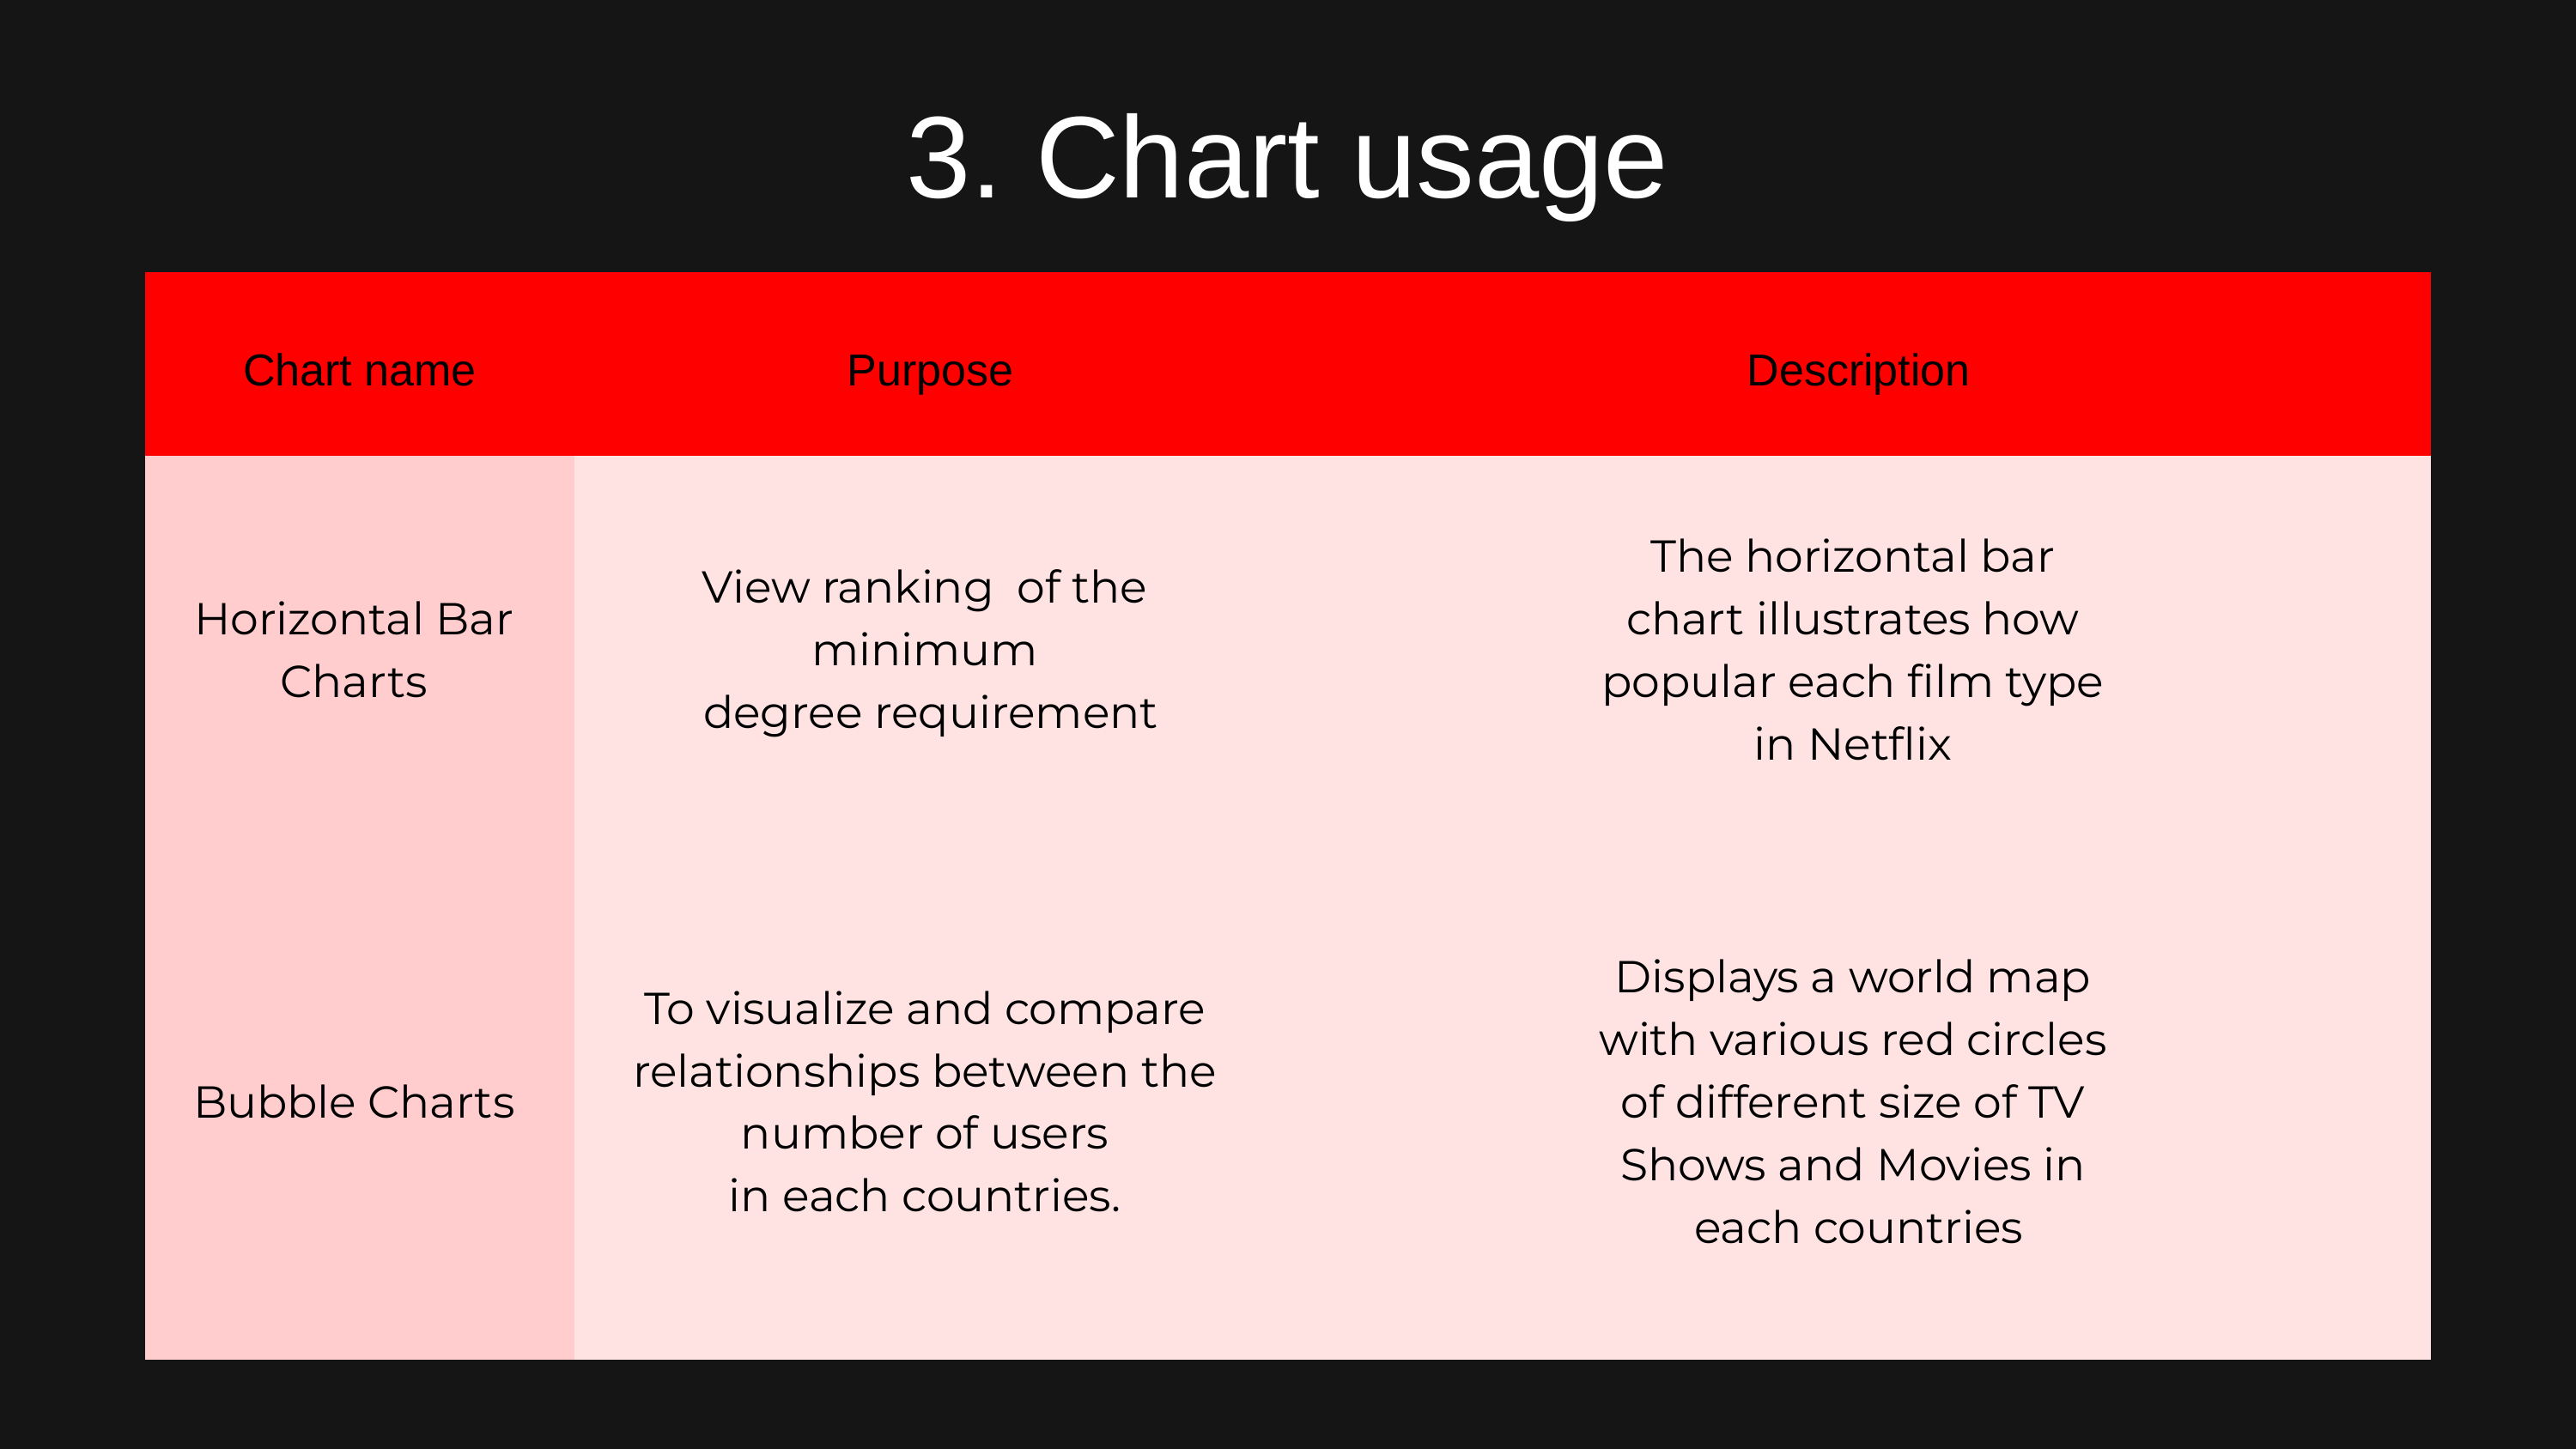

3. Chart usage
| Chart name | Purpose | Description |
| --- | --- | --- |
| Horizontal Bar Charts | View ranking of the minimum degree requirement | The horizontal bar chart illustrates how popular each film type in Netflix |
| Bubble Charts | To visualize and compare relationships between the number of users in each countries. | Displays a world map with various red circles of different size of TV Shows and Movies in each countries |